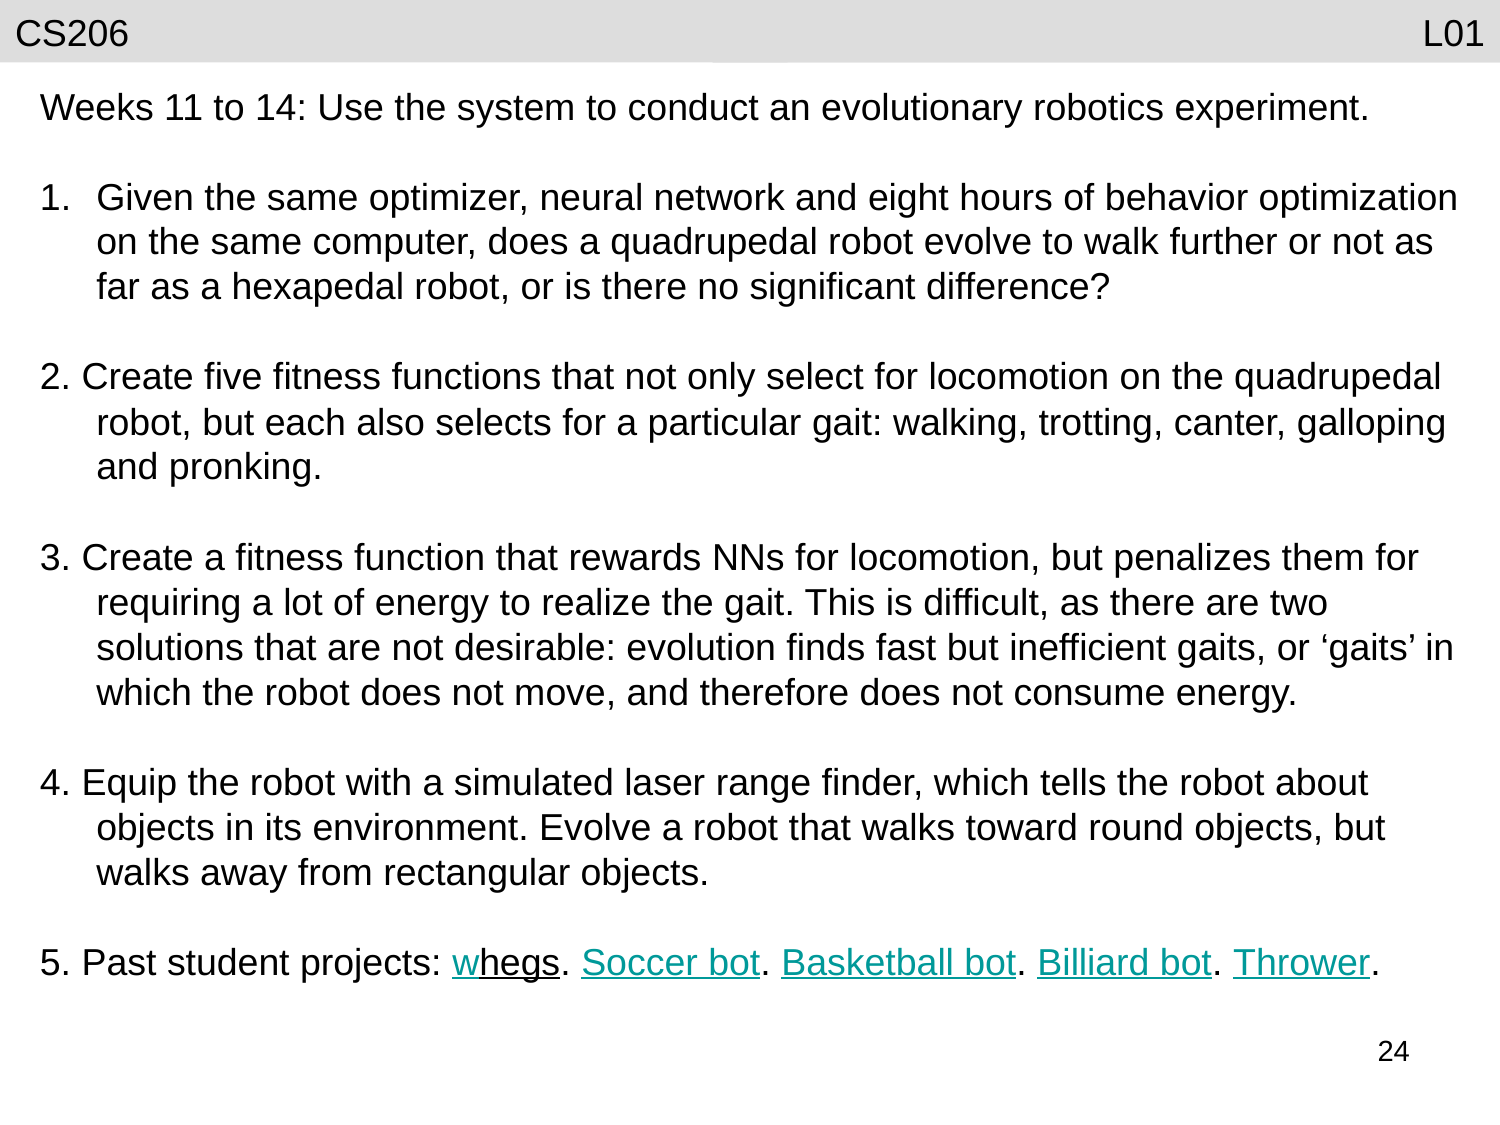

CS206
Evolutionary Robotics
L01
Weeks 11 to 14: Use the system to conduct an evolutionary robotics experiment.

Given the same optimizer, neural network and eight hours of behavior optimization on the same computer, does a quadrupedal robot evolve to walk further or not as far as a hexapedal robot, or is there no significant difference?

2. Create five fitness functions that not only select for locomotion on the quadrupedal robot, but each also selects for a particular gait: walking, trotting, canter, galloping and pronking.

3. Create a fitness function that rewards NNs for locomotion, but penalizes them for requiring a lot of energy to realize the gait. This is difficult, as there are two solutions that are not desirable: evolution finds fast but inefficient gaits, or ‘gaits’ in which the robot does not move, and therefore does not consume energy.

4. Equip the robot with a simulated laser range finder, which tells the robot about objects in its environment. Evolve a robot that walks toward round objects, but walks away from rectangular objects.

5. Past student projects: whegs. Soccer bot. Basketball bot. Billiard bot. Thrower.

24